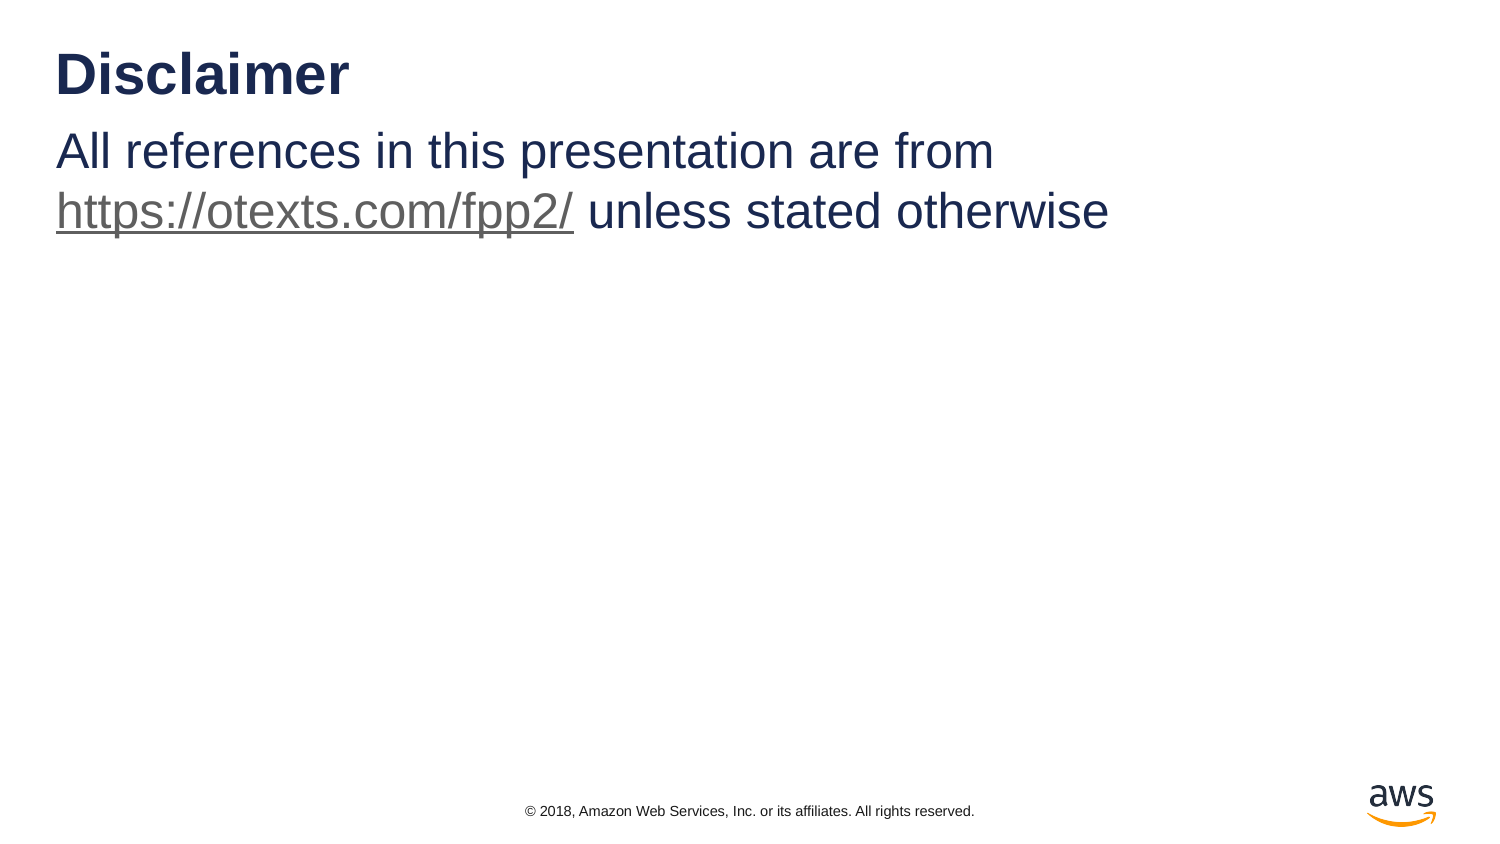

# Disclaimer
All references in this presentation are from https://otexts.com/fpp2/ unless stated otherwise